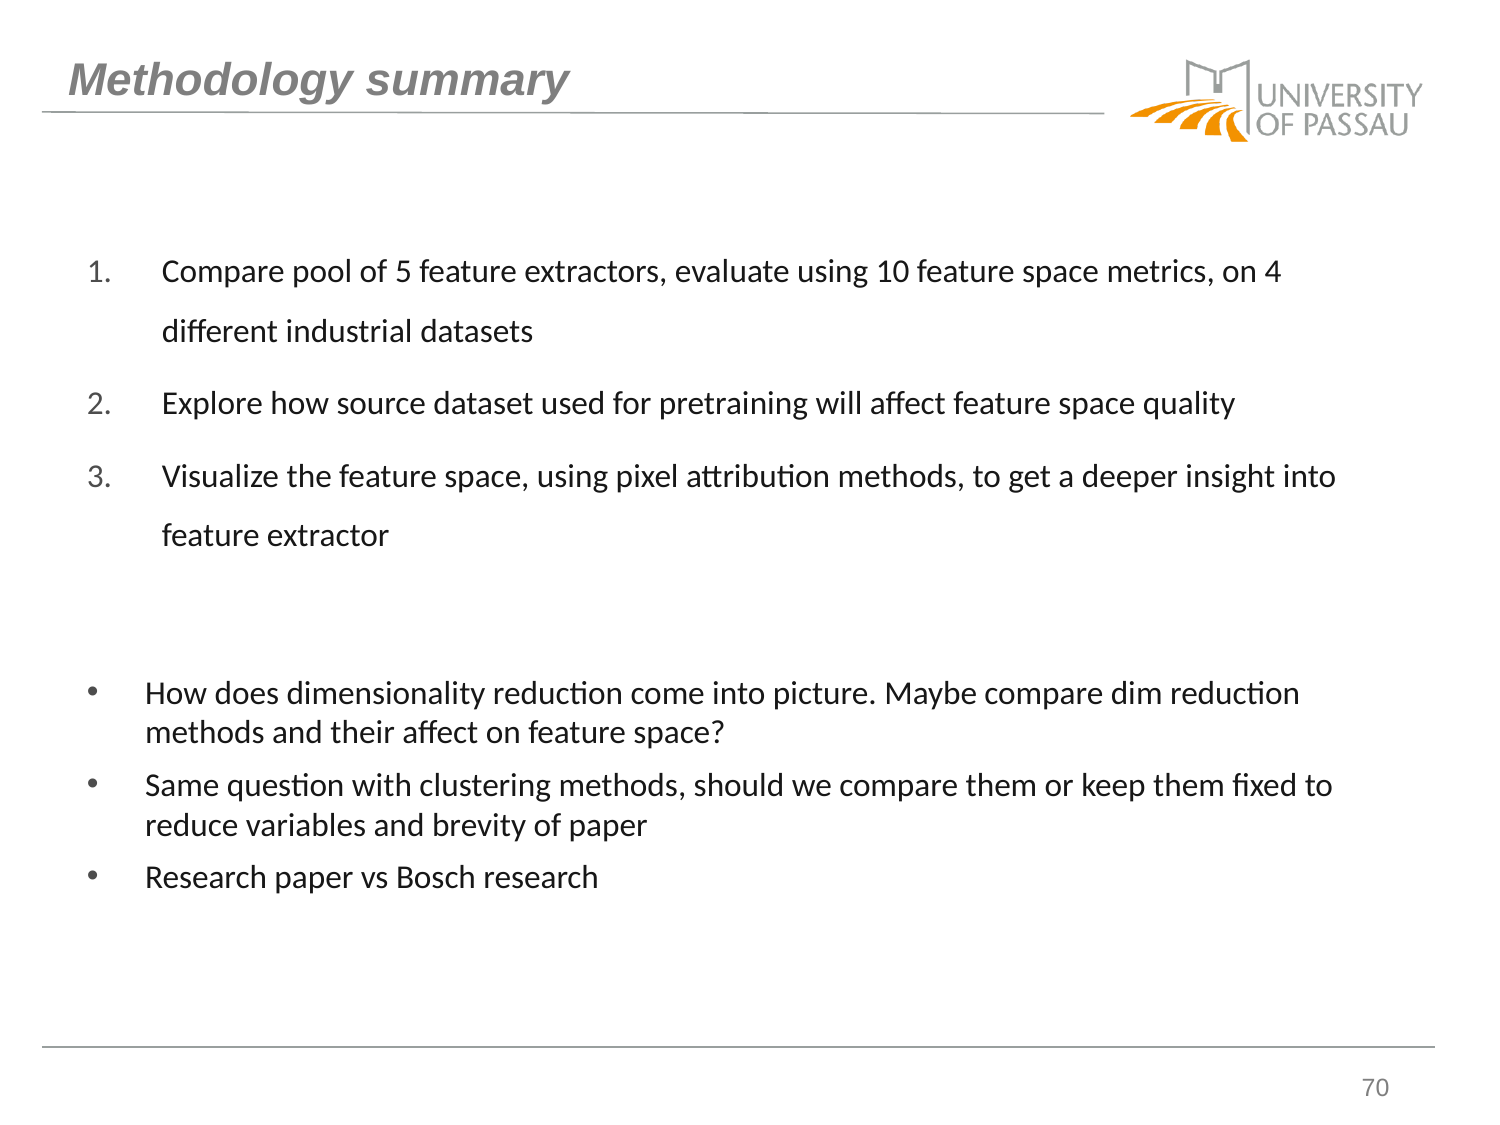

# Methodology summary
Compare pool of 5 feature extractors, evaluate using 10 feature space metrics, on 4 different industrial datasets
Explore how source dataset used for pretraining will affect feature space quality
Visualize the feature space, using pixel attribution methods, to get a deeper insight into feature extractor

How does dimensionality reduction come into picture. Maybe compare dim reduction methods and their affect on feature space?
Same question with clustering methods, should we compare them or keep them fixed to reduce variables and brevity of paper
Research paper vs Bosch research
70